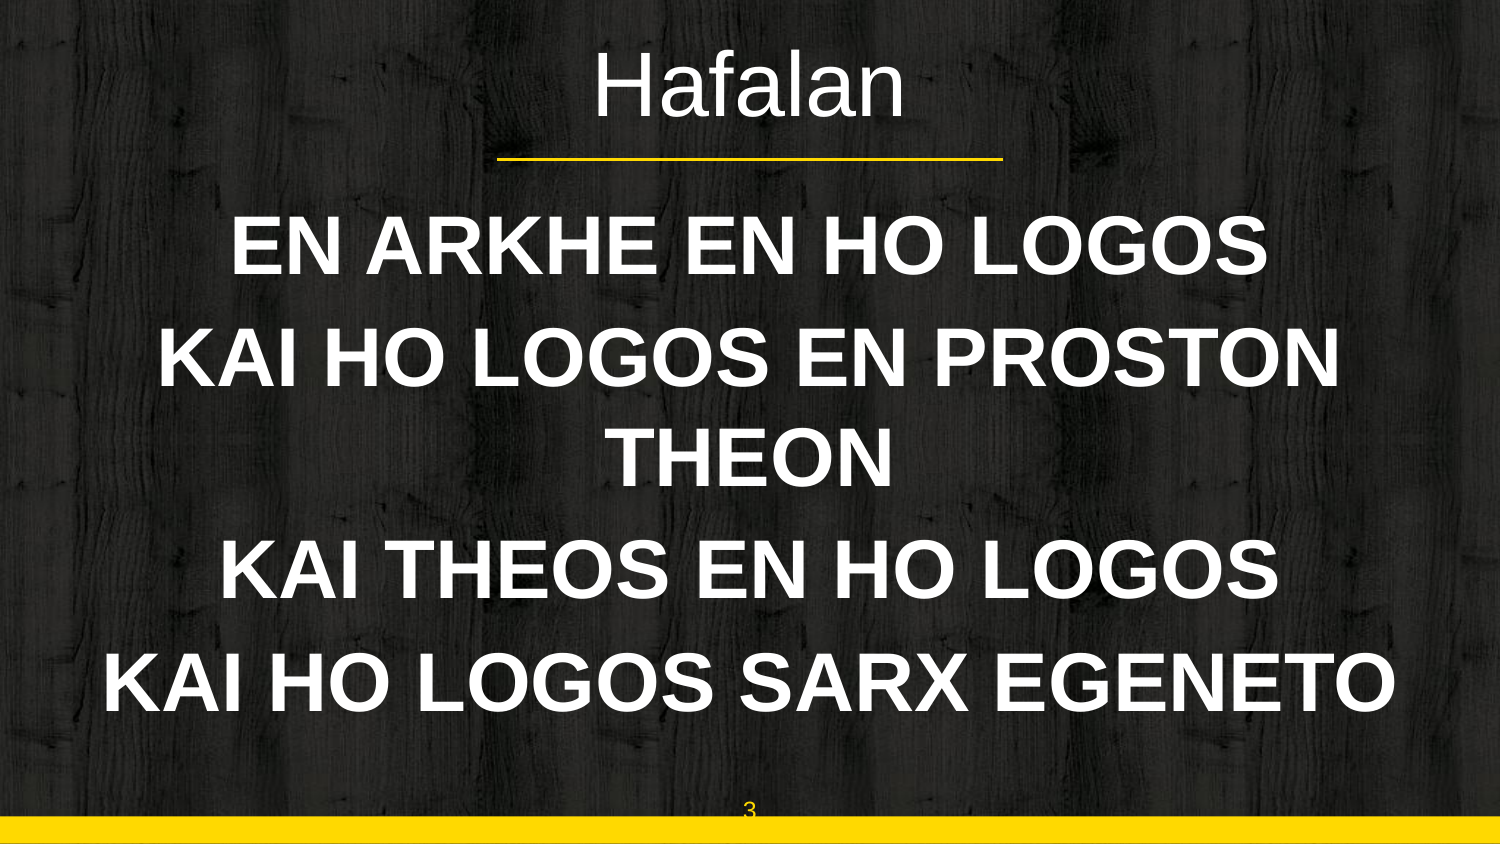

# Hafalan
EN ARKHE EN HO LOGOS
KAI HO LOGOS EN PROSTON THEON
KAI THEOS EN HO LOGOS
KAI HO LOGOS SARX EGENETO
3